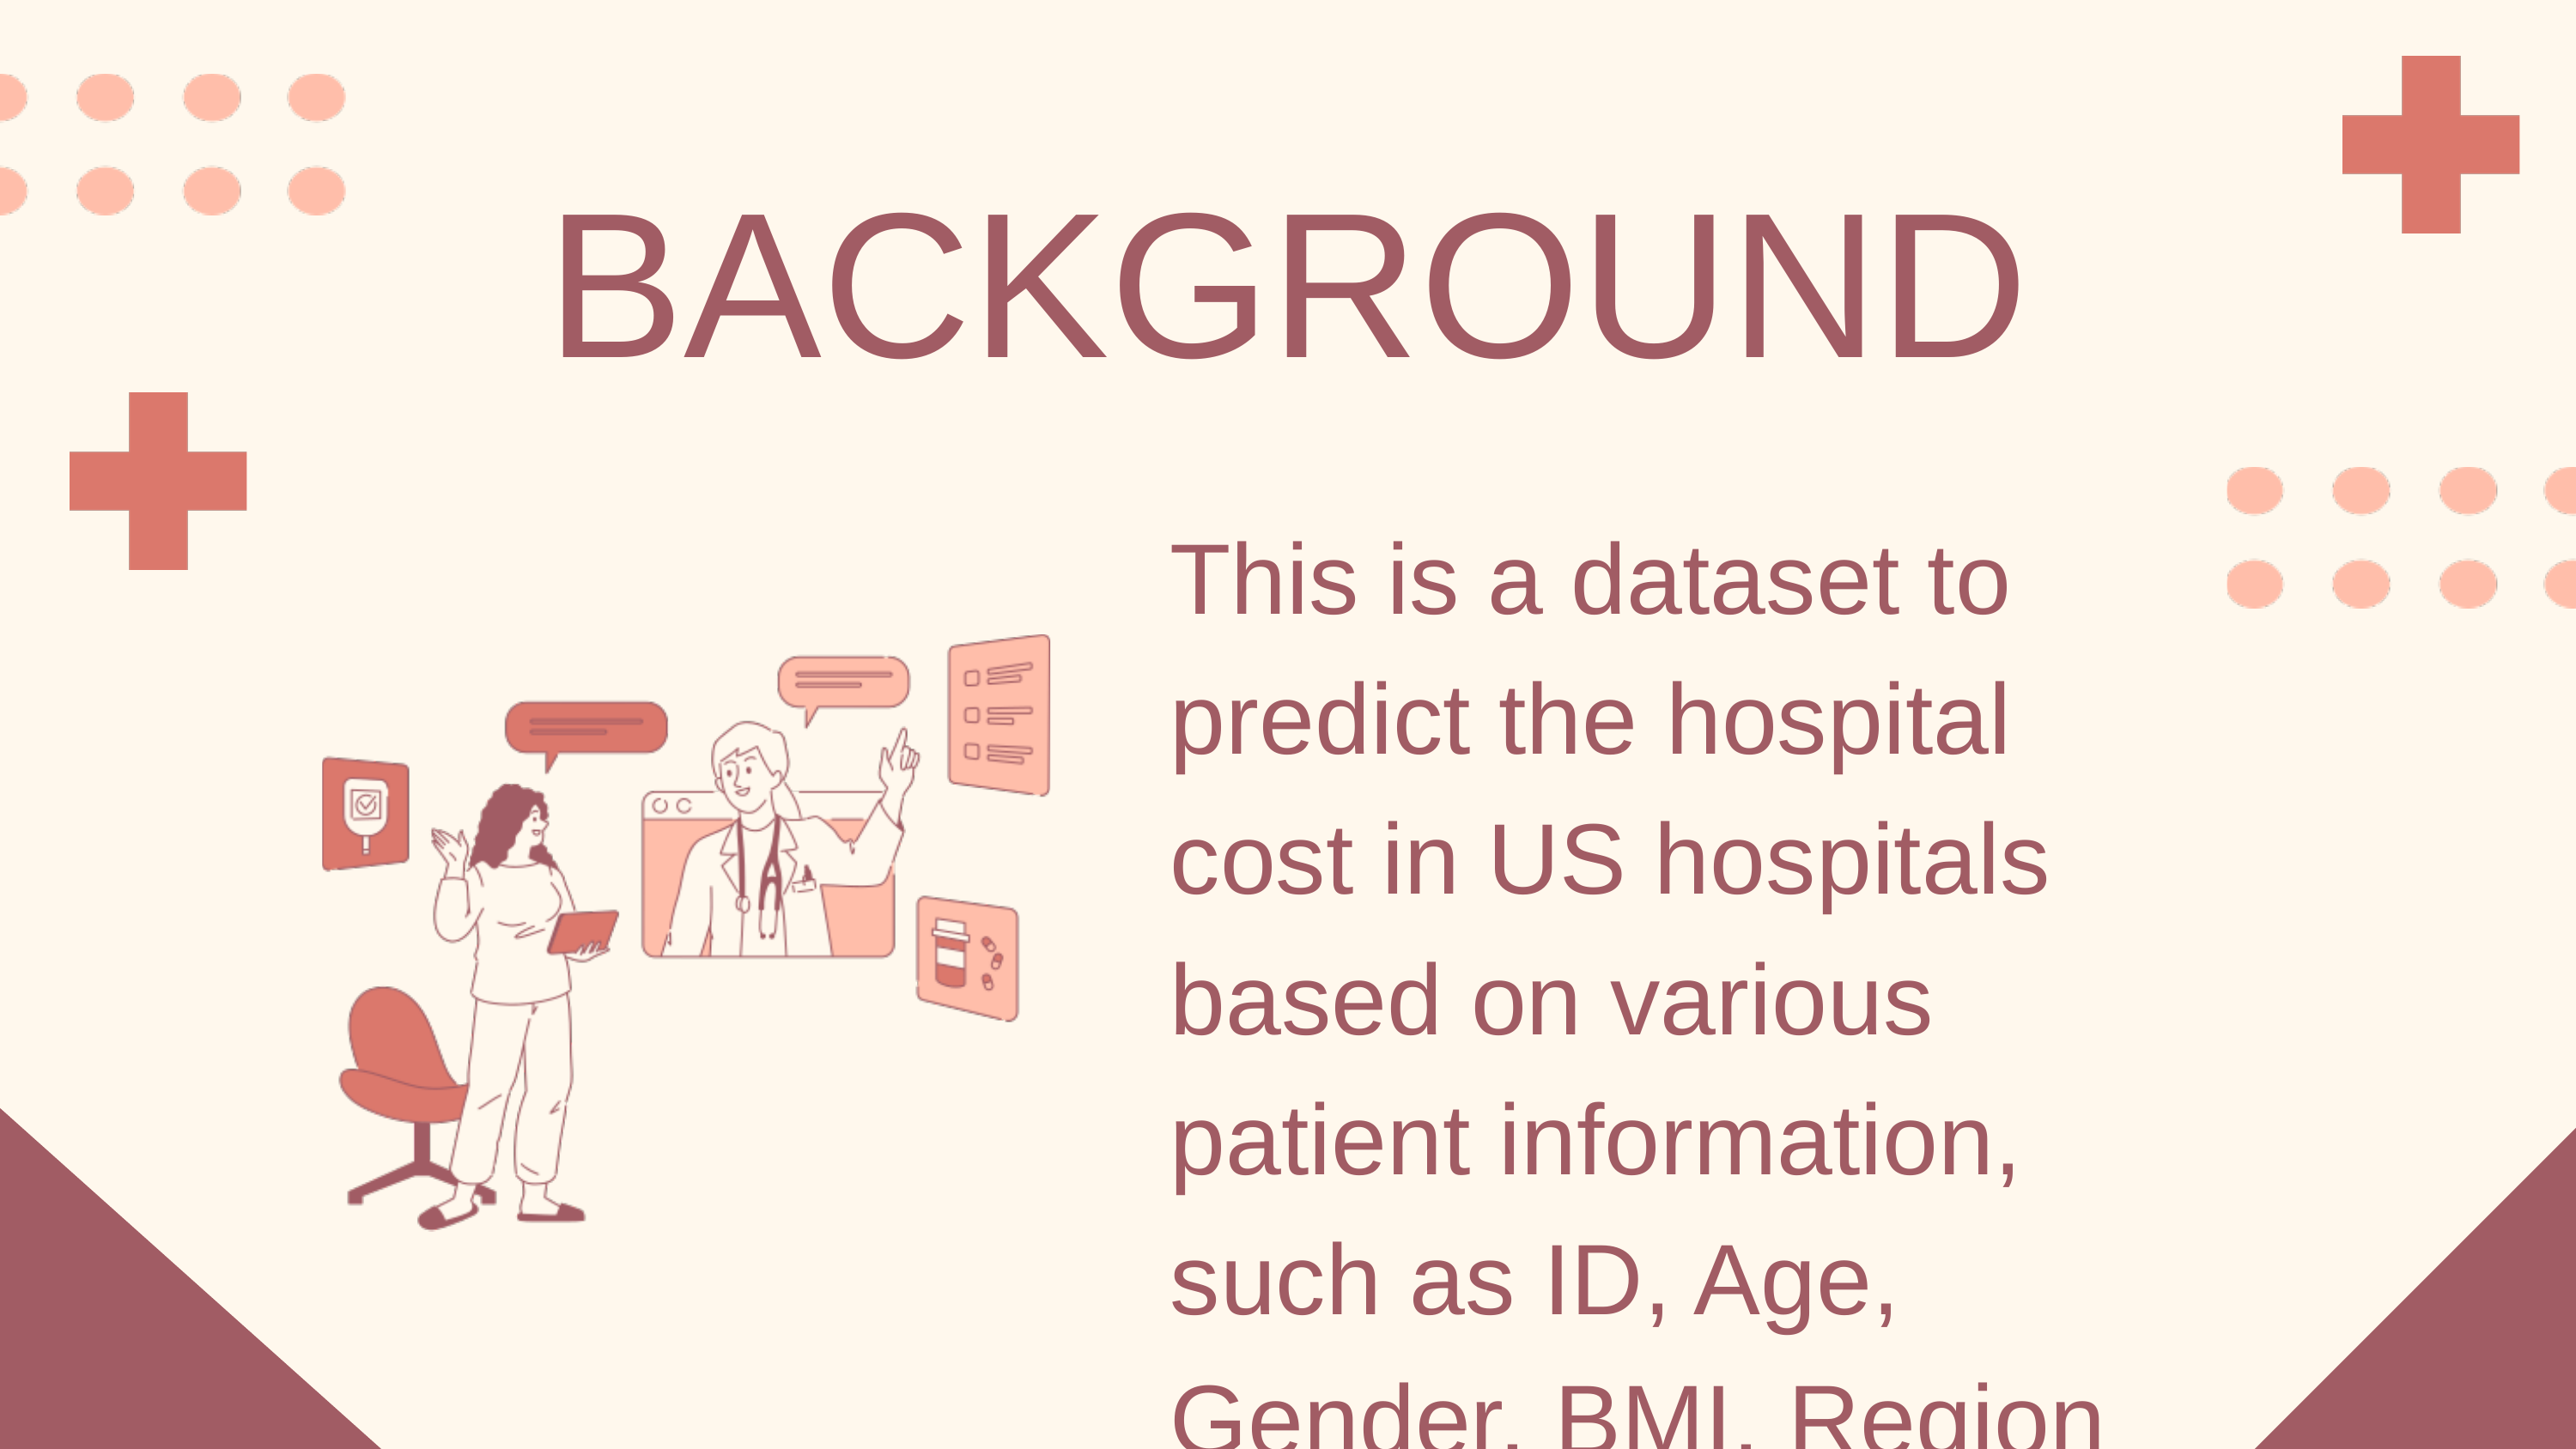

BACKGROUND

This is a dataset to predict the hospital cost in US hospitals based on various patient information, such as ID, Age, Gender, BMI, Region